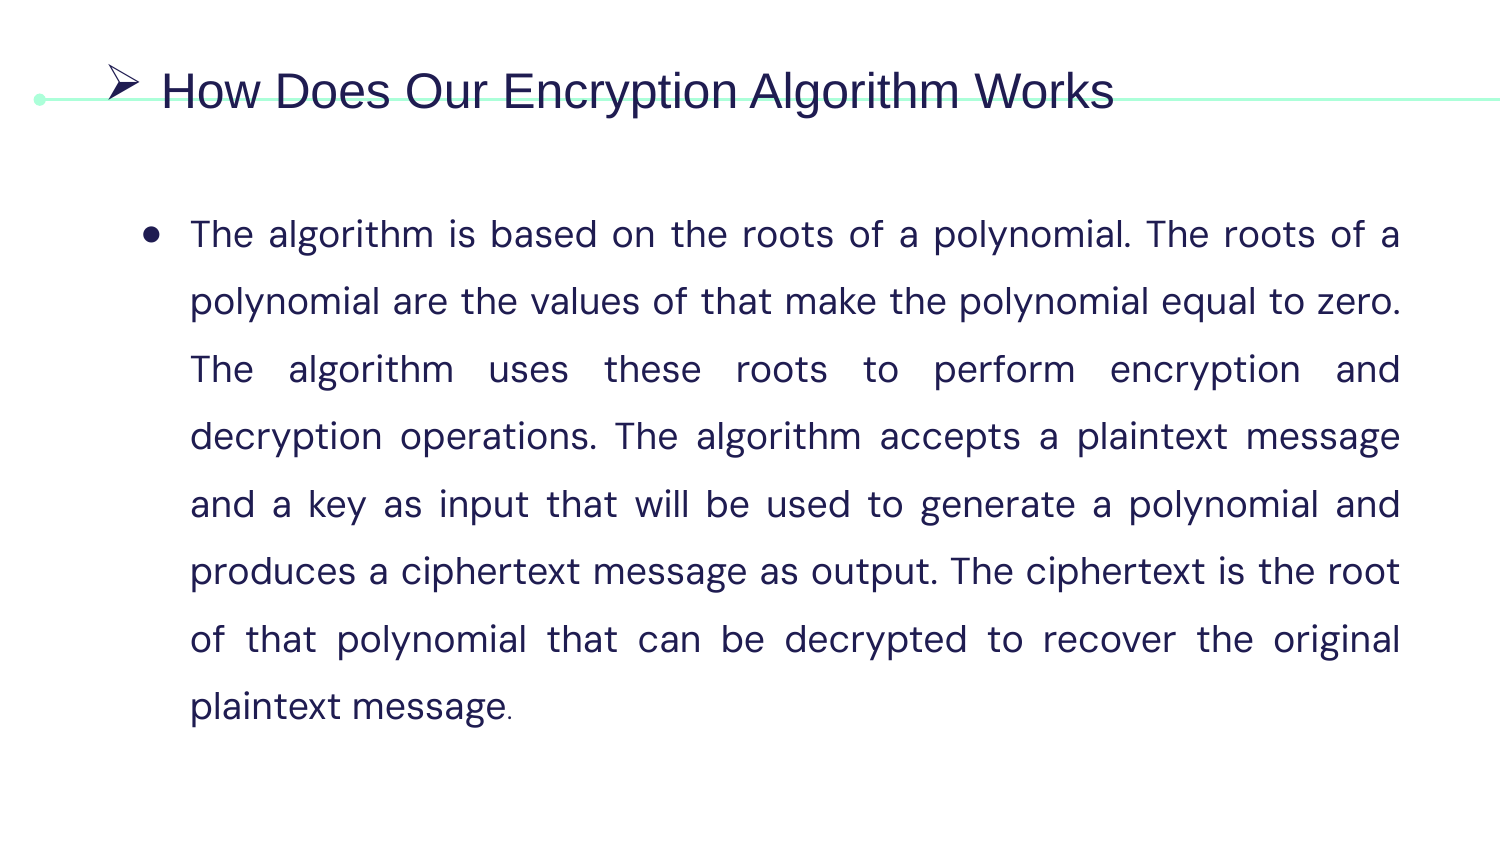

# How Does Our Encryption Algorithm Works
The algorithm is based on the roots of a polynomial. The roots of a polynomial are the values of that make the polynomial equal to zero. The algorithm uses these roots to perform encryption and decryption operations. The algorithm accepts a plaintext message and a key as input that will be used to generate a polynomial and produces a ciphertext message as output. The ciphertext is the root of that polynomial that can be decrypted to recover the original plaintext message.